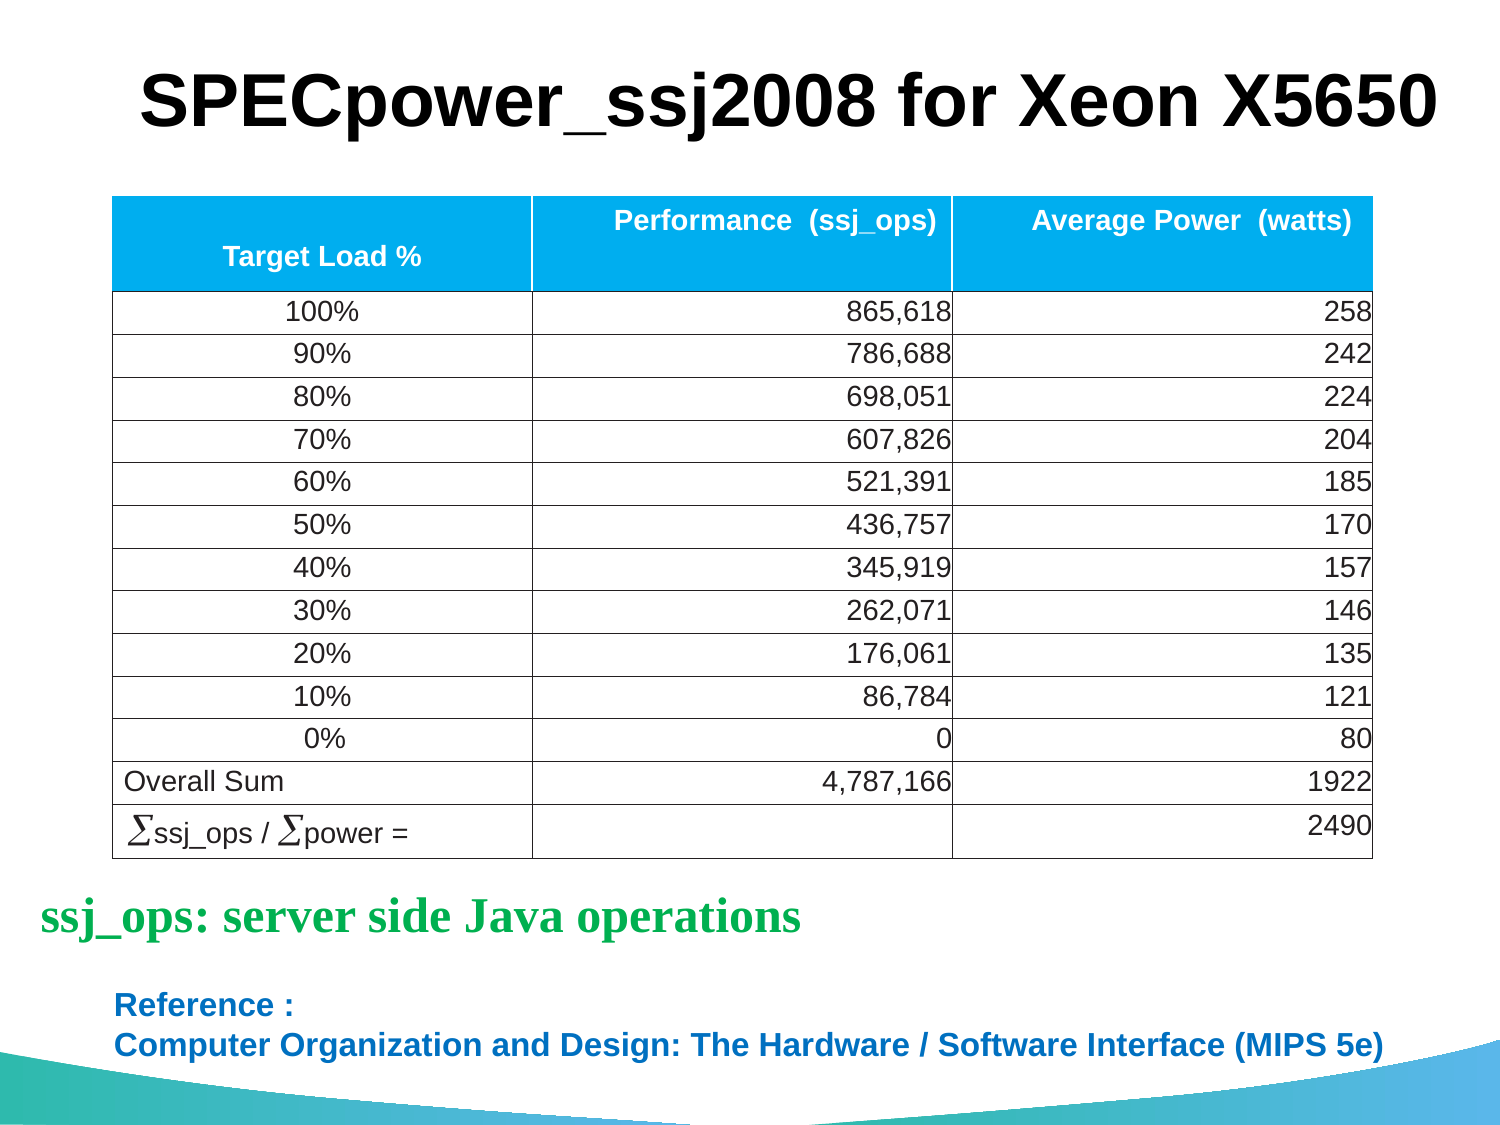

# SPECpower_ssj2008 for Xeon X5650
| Target Load % | Performance (ssj\_ops) | Average Power (watts) |
| --- | --- | --- |
| 100% | 865,618 | 258 |
| 90% | 786,688 | 242 |
| 80% | 698,051 | 224 |
| 70% | 607,826 | 204 |
| 60% | 521,391 | 185 |
| 50% | 436,757 | 170 |
| 40% | 345,919 | 157 |
| 30% | 262,071 | 146 |
| 20% | 176,061 | 135 |
| 10% | 86,784 | 121 |
| 0% | 0 | 80 |
| Overall Sum | 4,787,166 | 1922 |
| ∑ssj\_ops / ∑power = |  | 2490 |
ssj_ops: server side Java operations
Reference :
Computer Organization and Design: The Hardware / Software Interface (MIPS 5e)